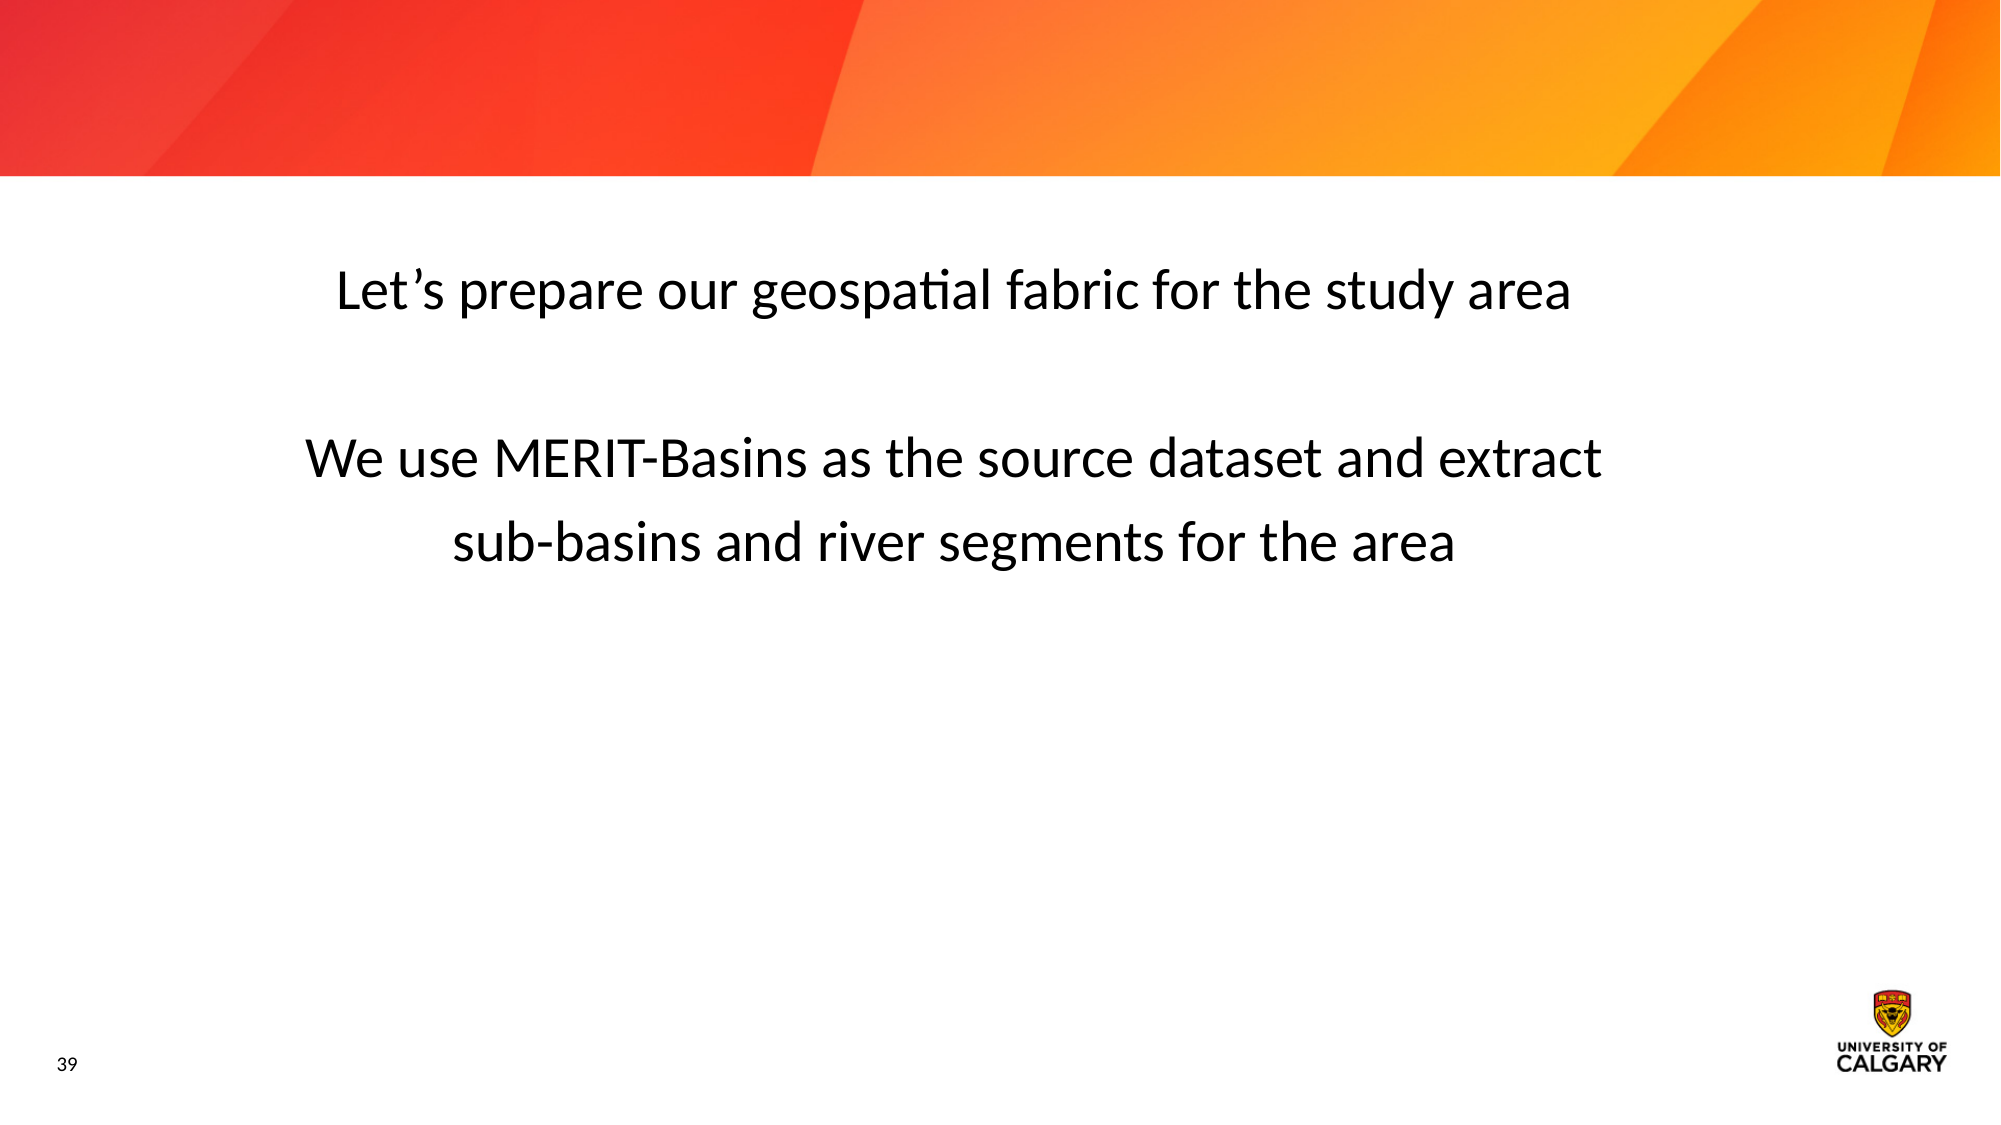

#
Let’s prepare our geospatial fabric for the study area

We use MERIT-Basins as the source dataset and extract
sub-basins and river segments for the area
39